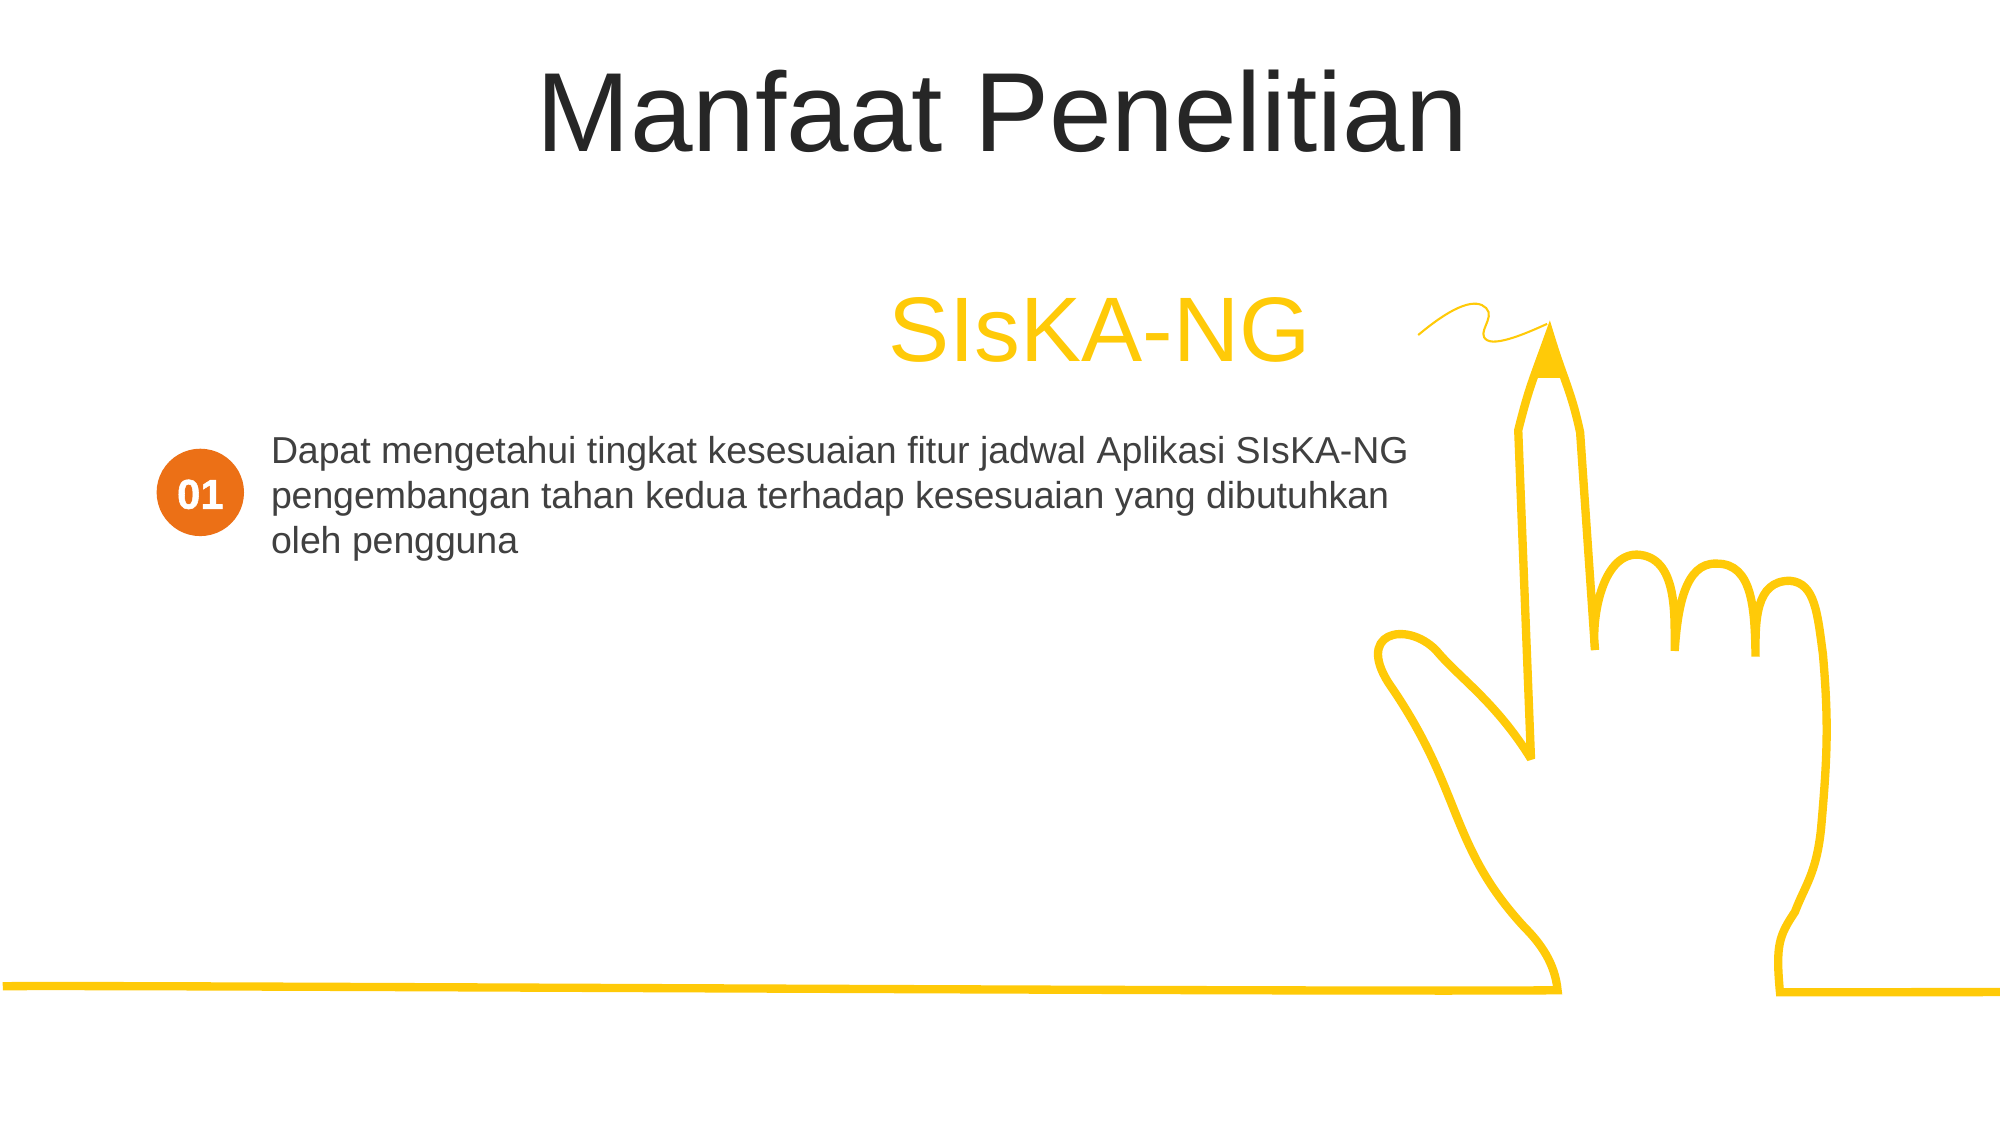

Manfaat Penelitian
SIsKA-NG

Dapat mengetahui tingkat kesesuaian fitur jadwal Aplikasi SIsKA-NG pengembangan tahan kedua terhadap kesesuaian yang dibutuhkan oleh pengguna

01